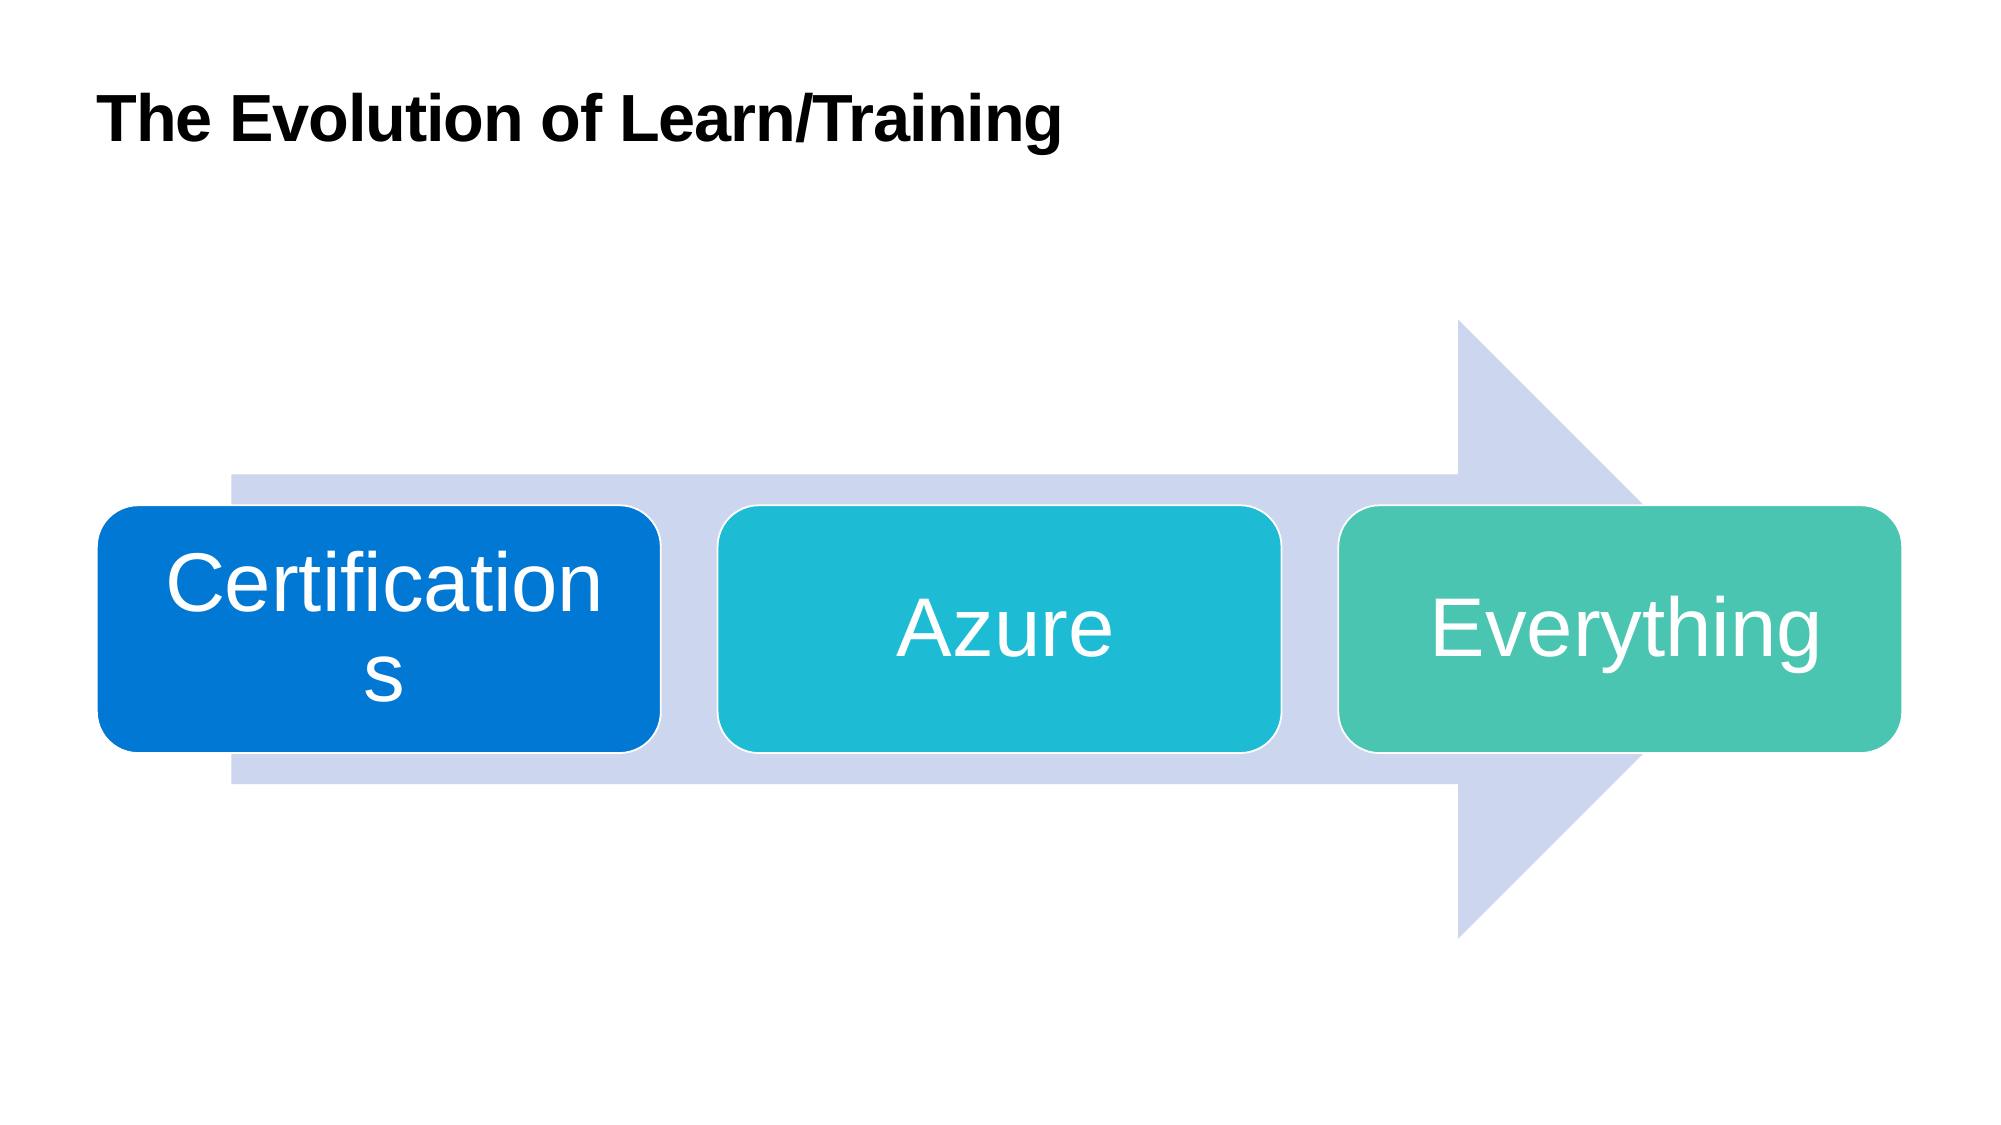

# The Evolution of Learn/Training
Certifications
Azure
Everything